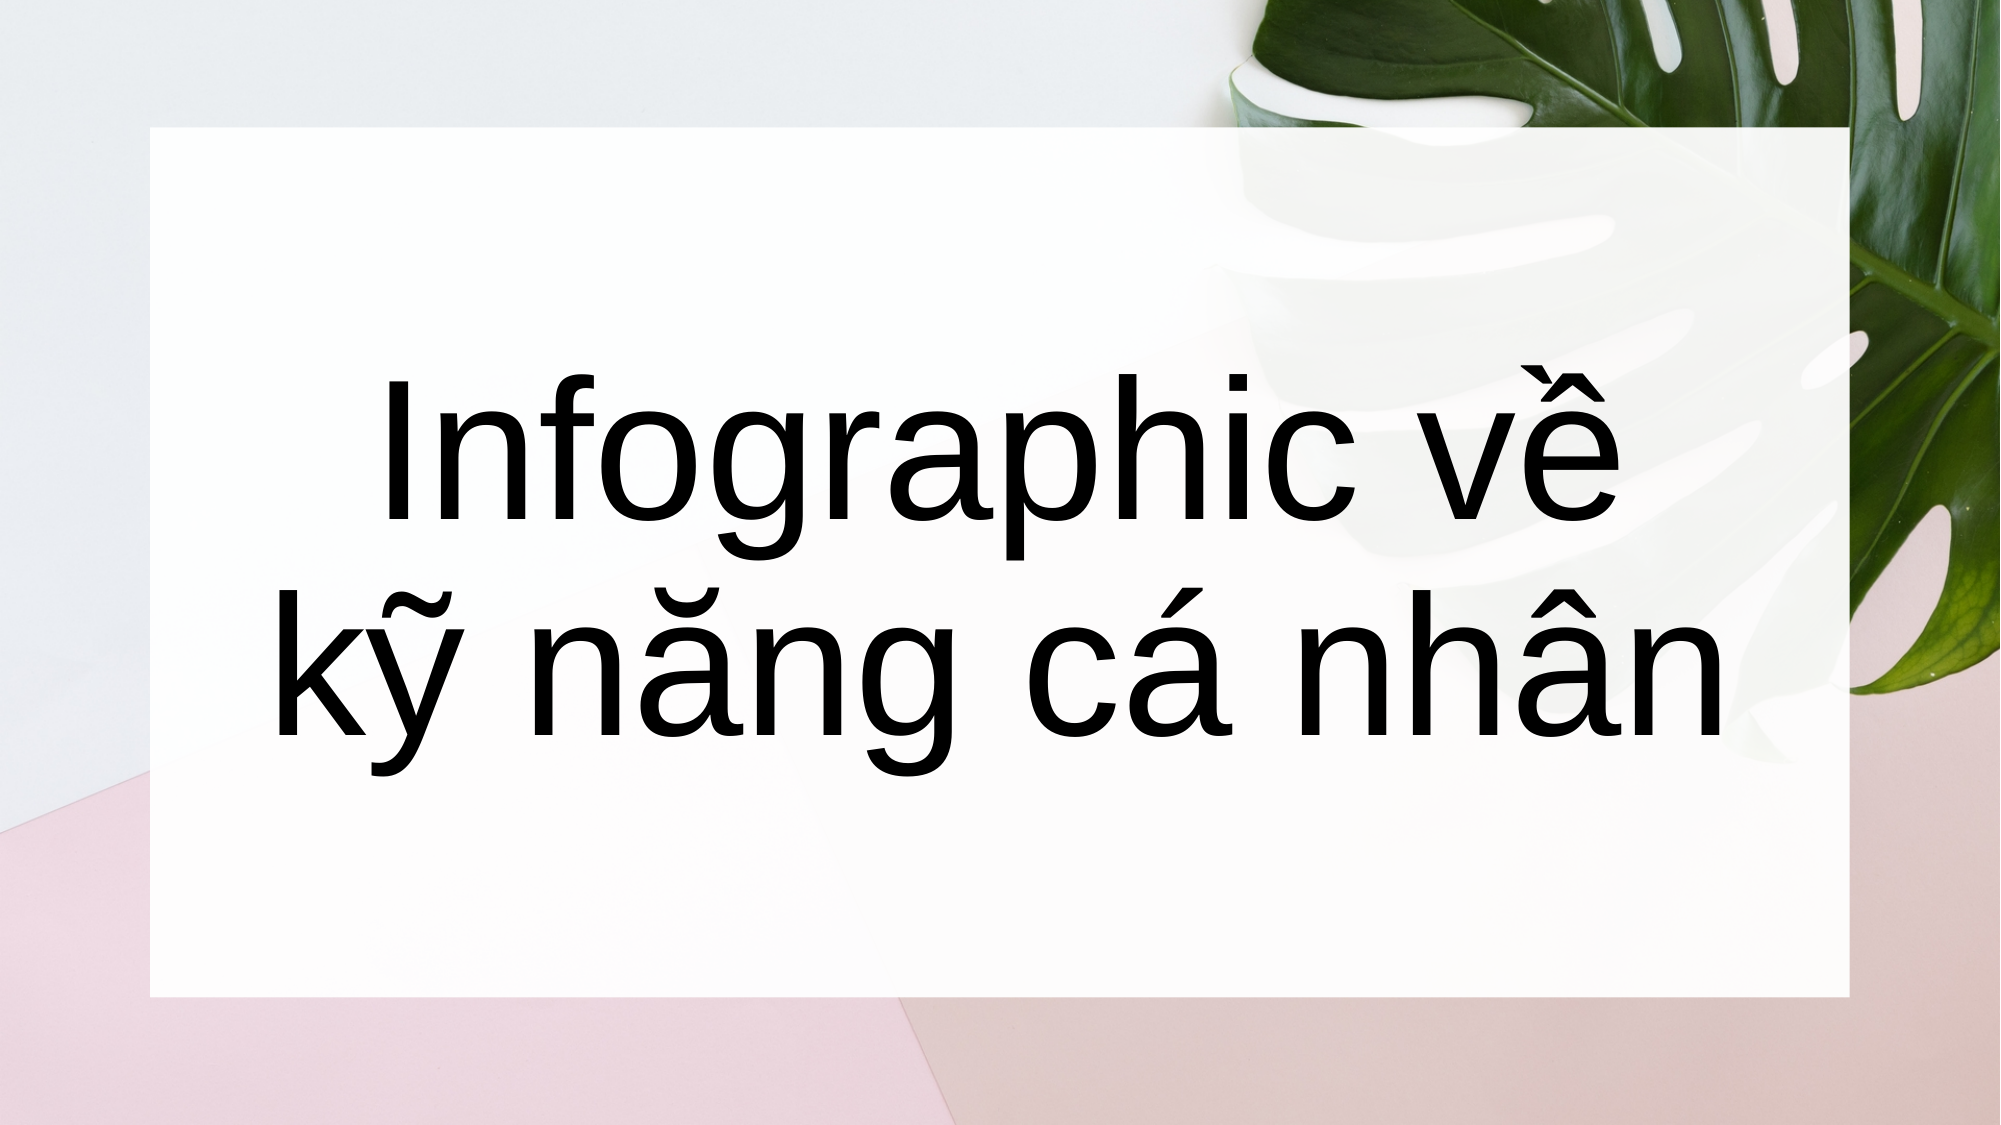

# Infographic về kỹ năng cá nhân